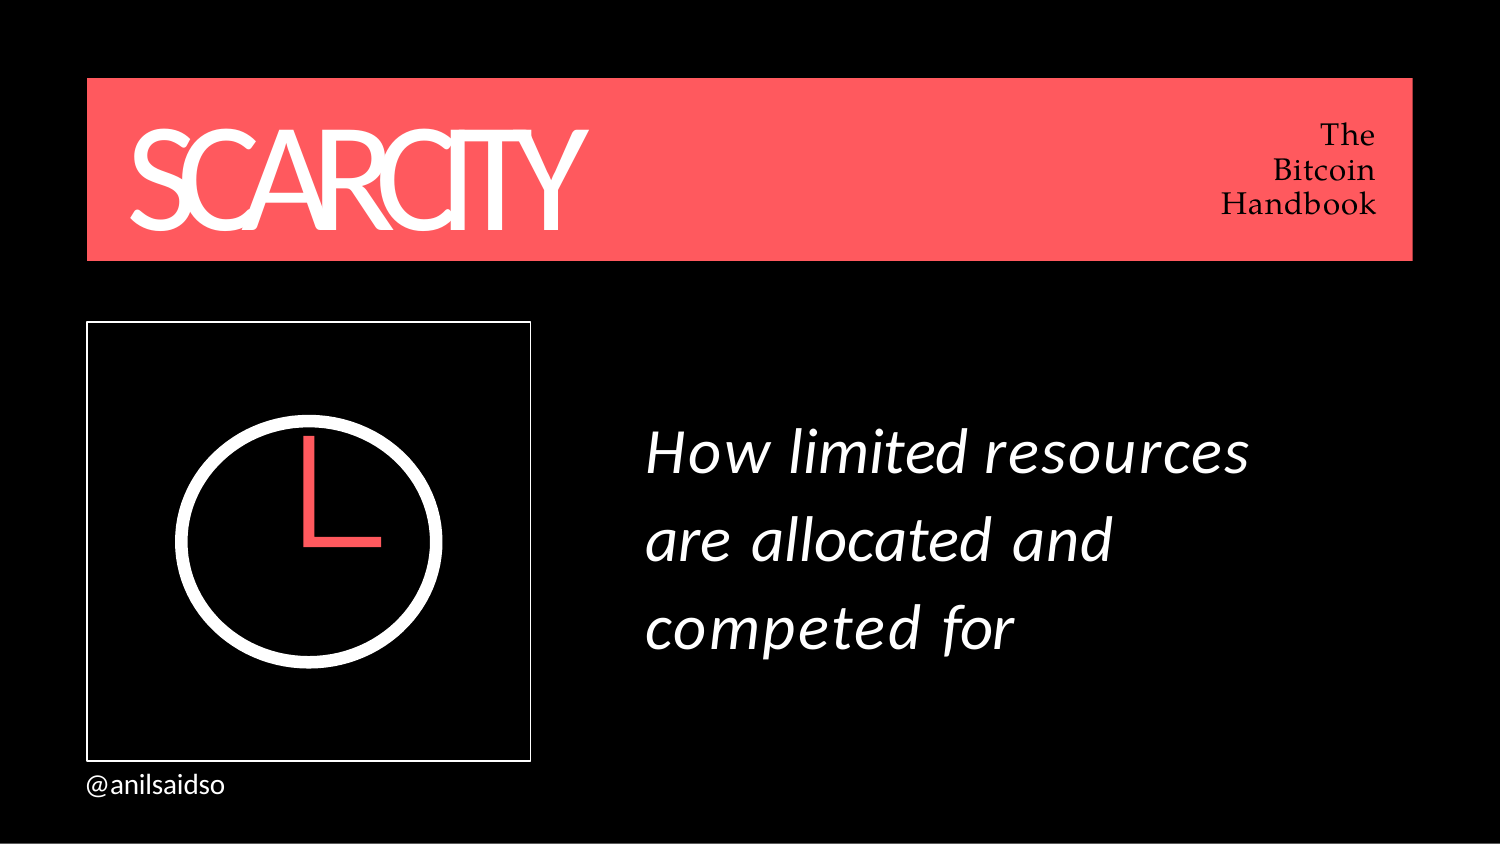

# SCARCITY

The Bitcoin Handbook

How limited resources are allocated and competed for

@anilsaidso